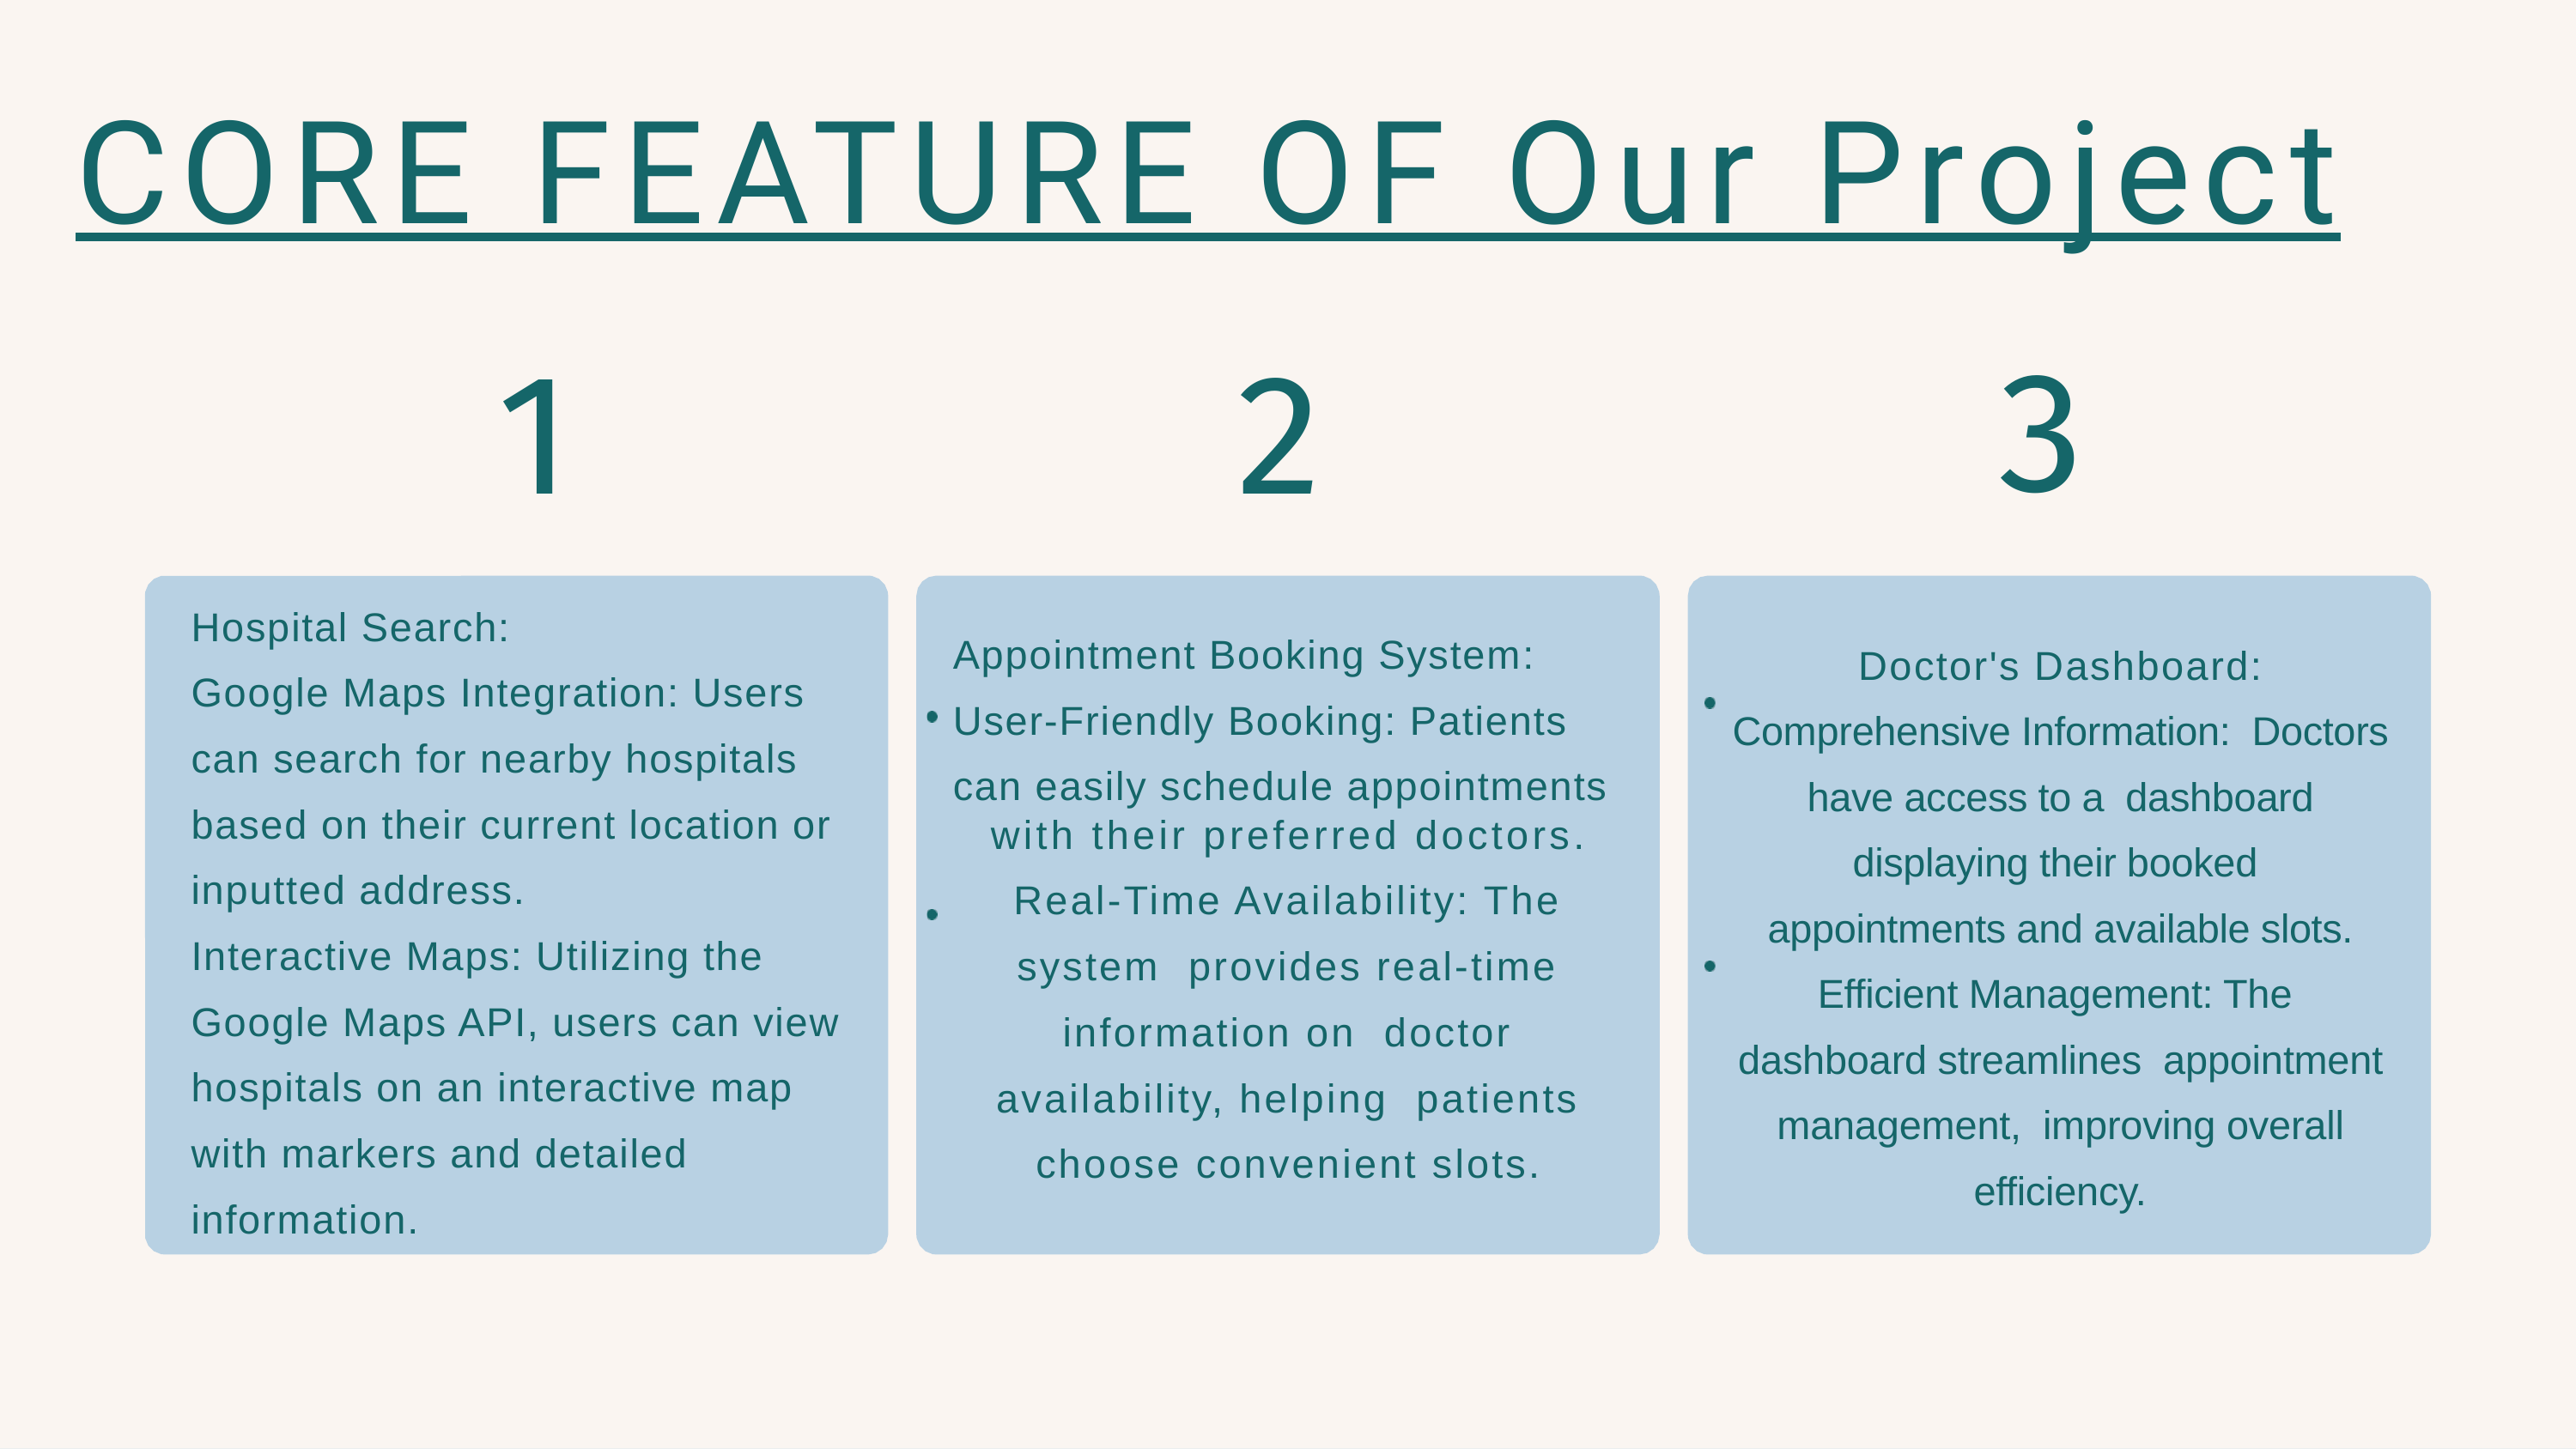

CORE FEATURE OF Our Project
3

1

2

Hospital Search:
Google Maps Integration: Users can search for nearby hospitals based on their current location or inputted address.
Interactive Maps: Utilizing the Google Maps API, users can view hospitals on an interactive map with markers and detailed information.

Appointment Booking System:  User-Friendly Booking: Patients  can easily schedule appointments
with their preferred doctors.
Real-Time Availability: The system  provides real-time information on  doctor availability, helping  patients choose convenient slots.
Doctor's Dashboard:
Comprehensive Information:  Doctors have access to a  dashboard displaying their booked  appointments and available slots.
Efficient Management: The  dashboard streamlines  appointment management,  improving overall efficiency.